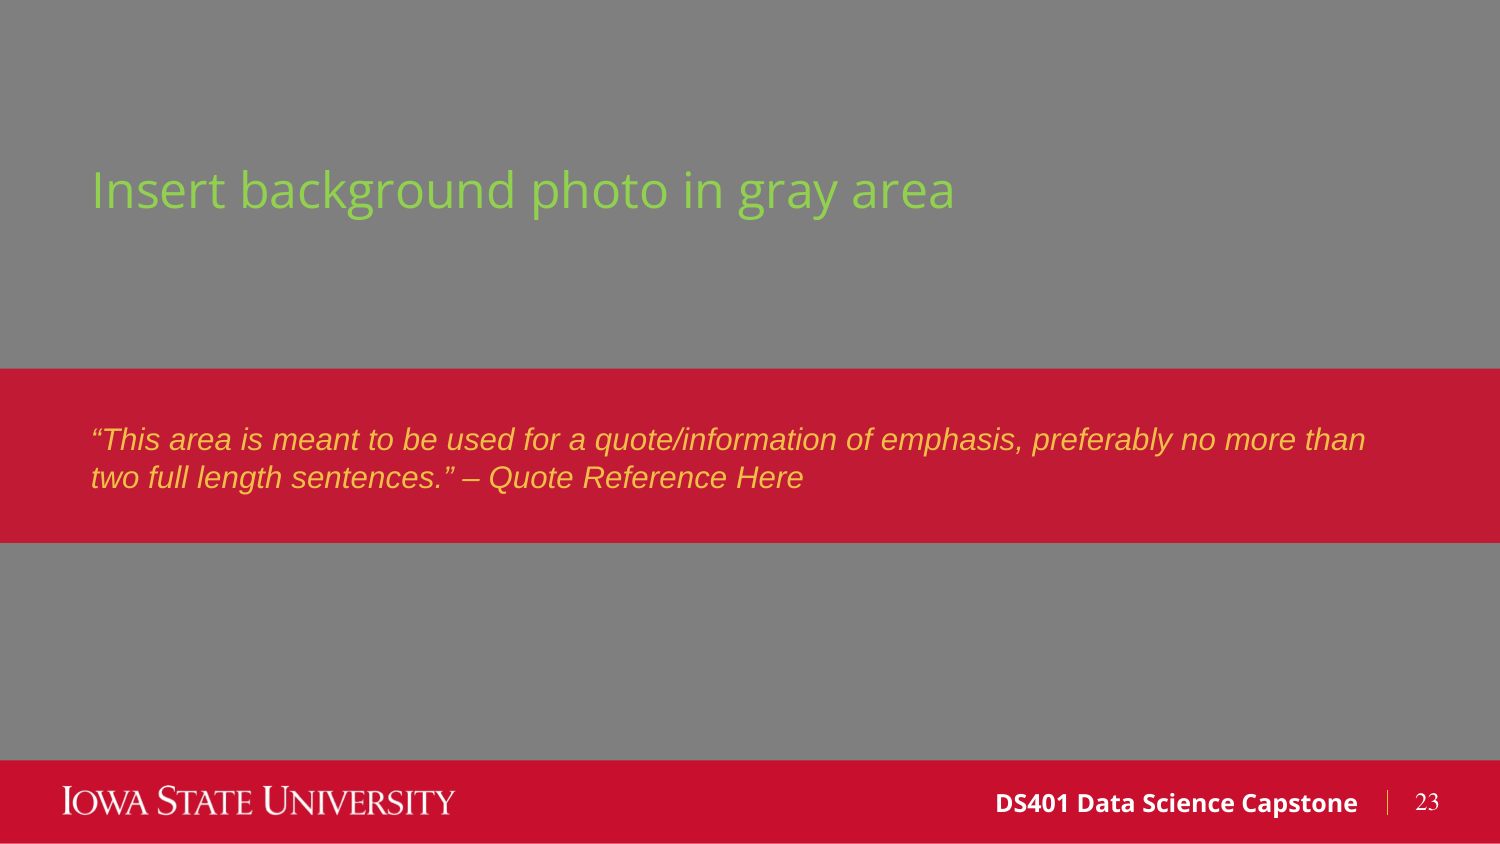

Insert background photo in gray area

“This area is meant to be used for a quote/information of emphasis, preferably no more than two full length sentences.” – Quote Reference Here